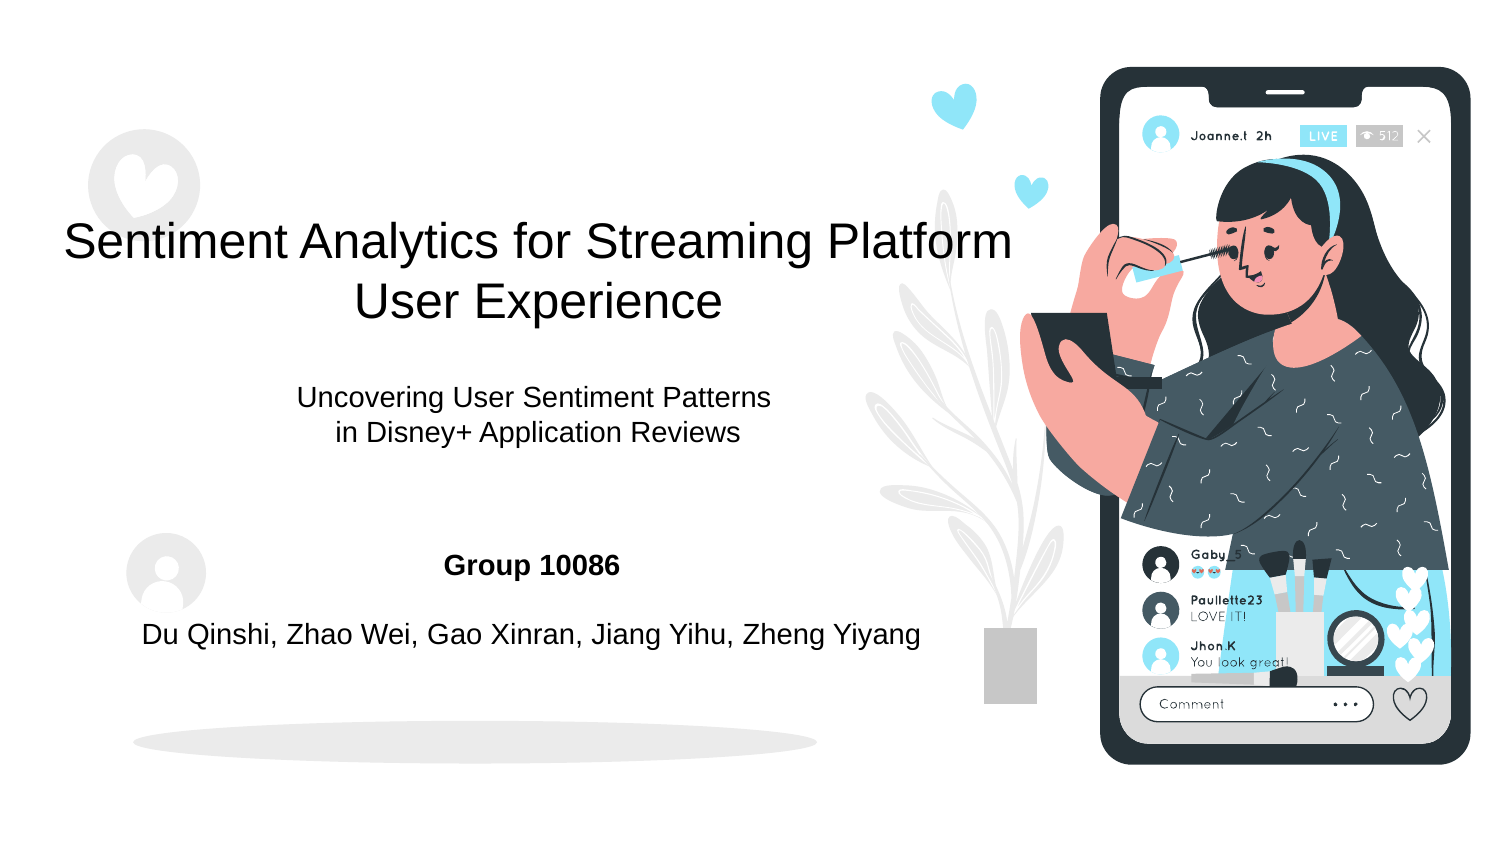

# Sentiment Analytics for Streaming Platform User Experience Uncovering User Sentiment Patterns in Disney+ Application Reviews

Group 10086

Du Qinshi, Zhao Wei, Gao Xinran, Jiang Yihu, Zheng Yiyang